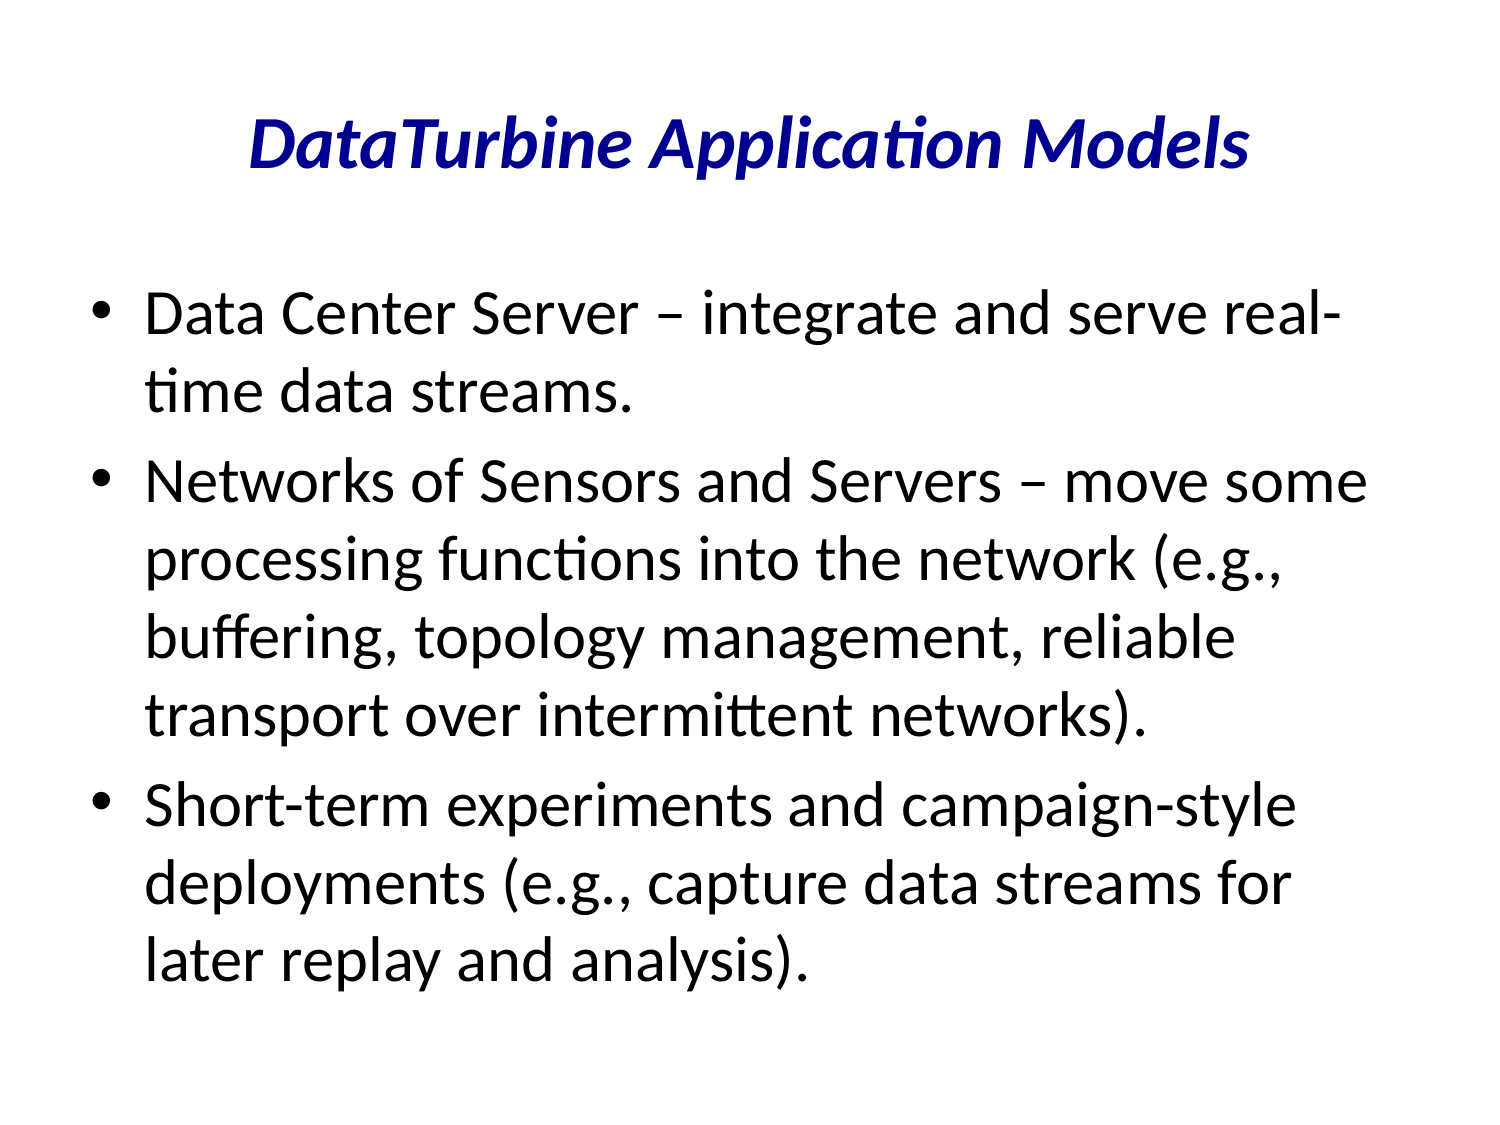

# DataTurbine Application Models
Data Center Server – integrate and serve real-time data streams.
Networks of Sensors and Servers – move some processing functions into the network (e.g., buffering, topology management, reliable transport over intermittent networks).
Short-term experiments and campaign-style deployments (e.g., capture data streams for later replay and analysis).